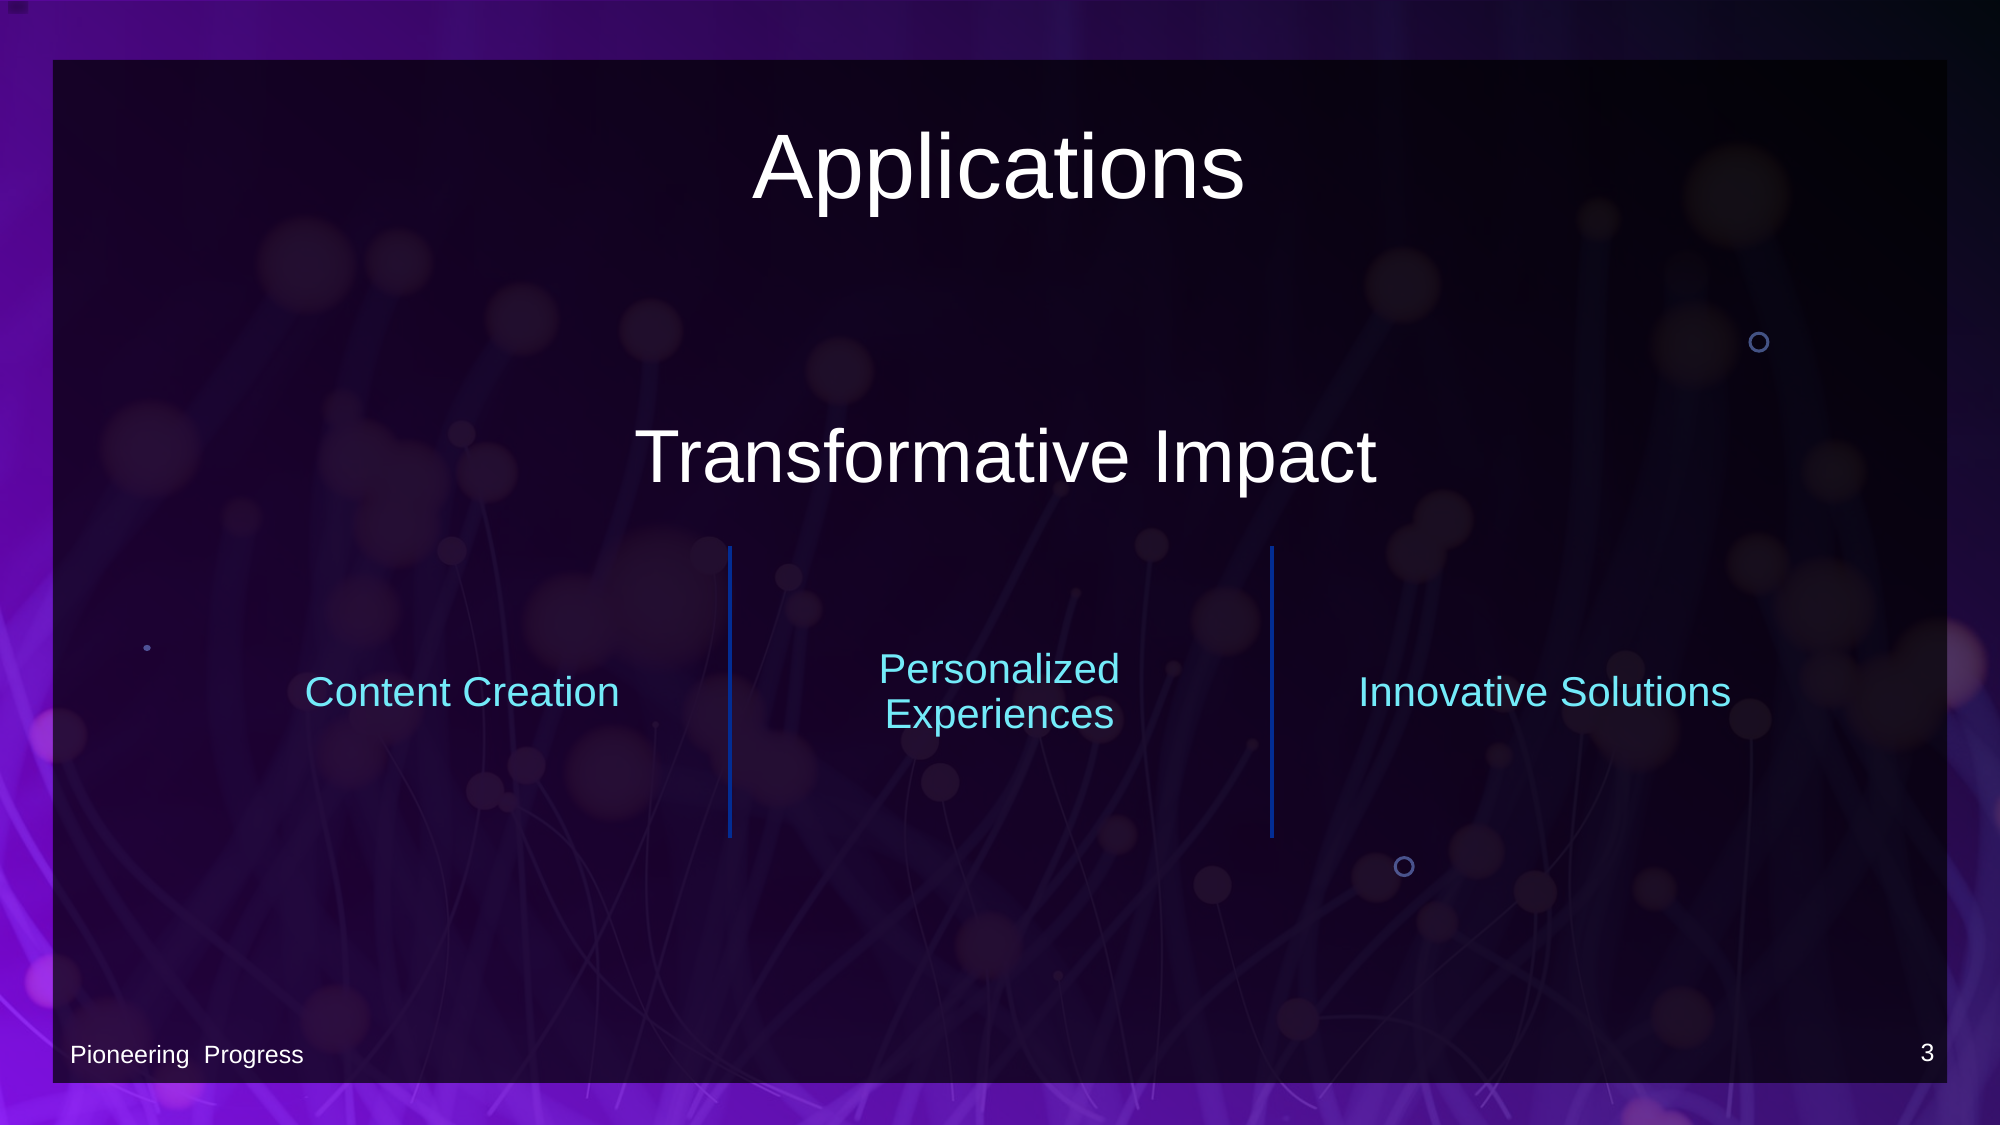

# Applications
Transformative Impact
Personalized Experiences
Content Creation
Innovative Solutions
3
Pioneering  Progress